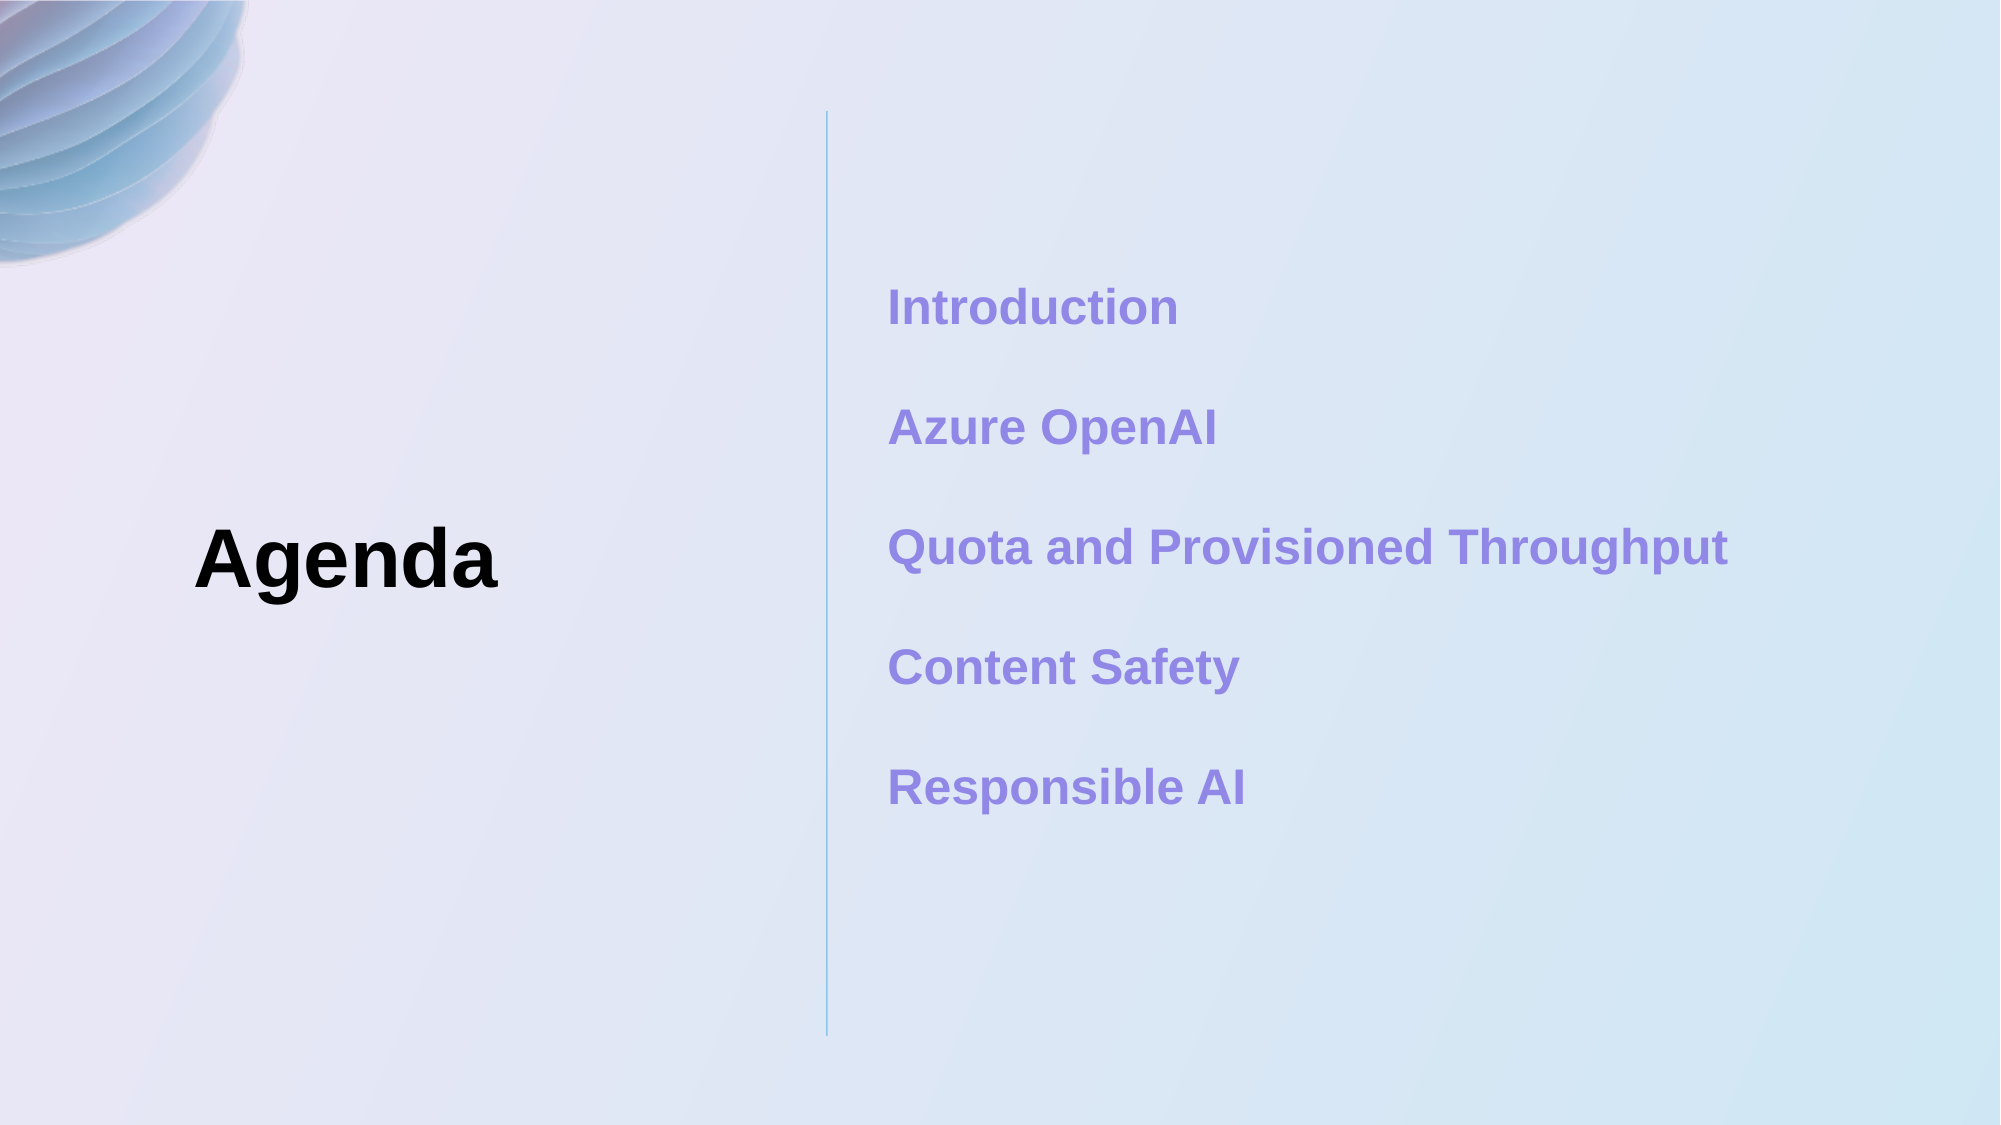

Agenda
Introduction

Azure OpenAI

Quota and Provisioned Throughput

Content Safety

Responsible AI